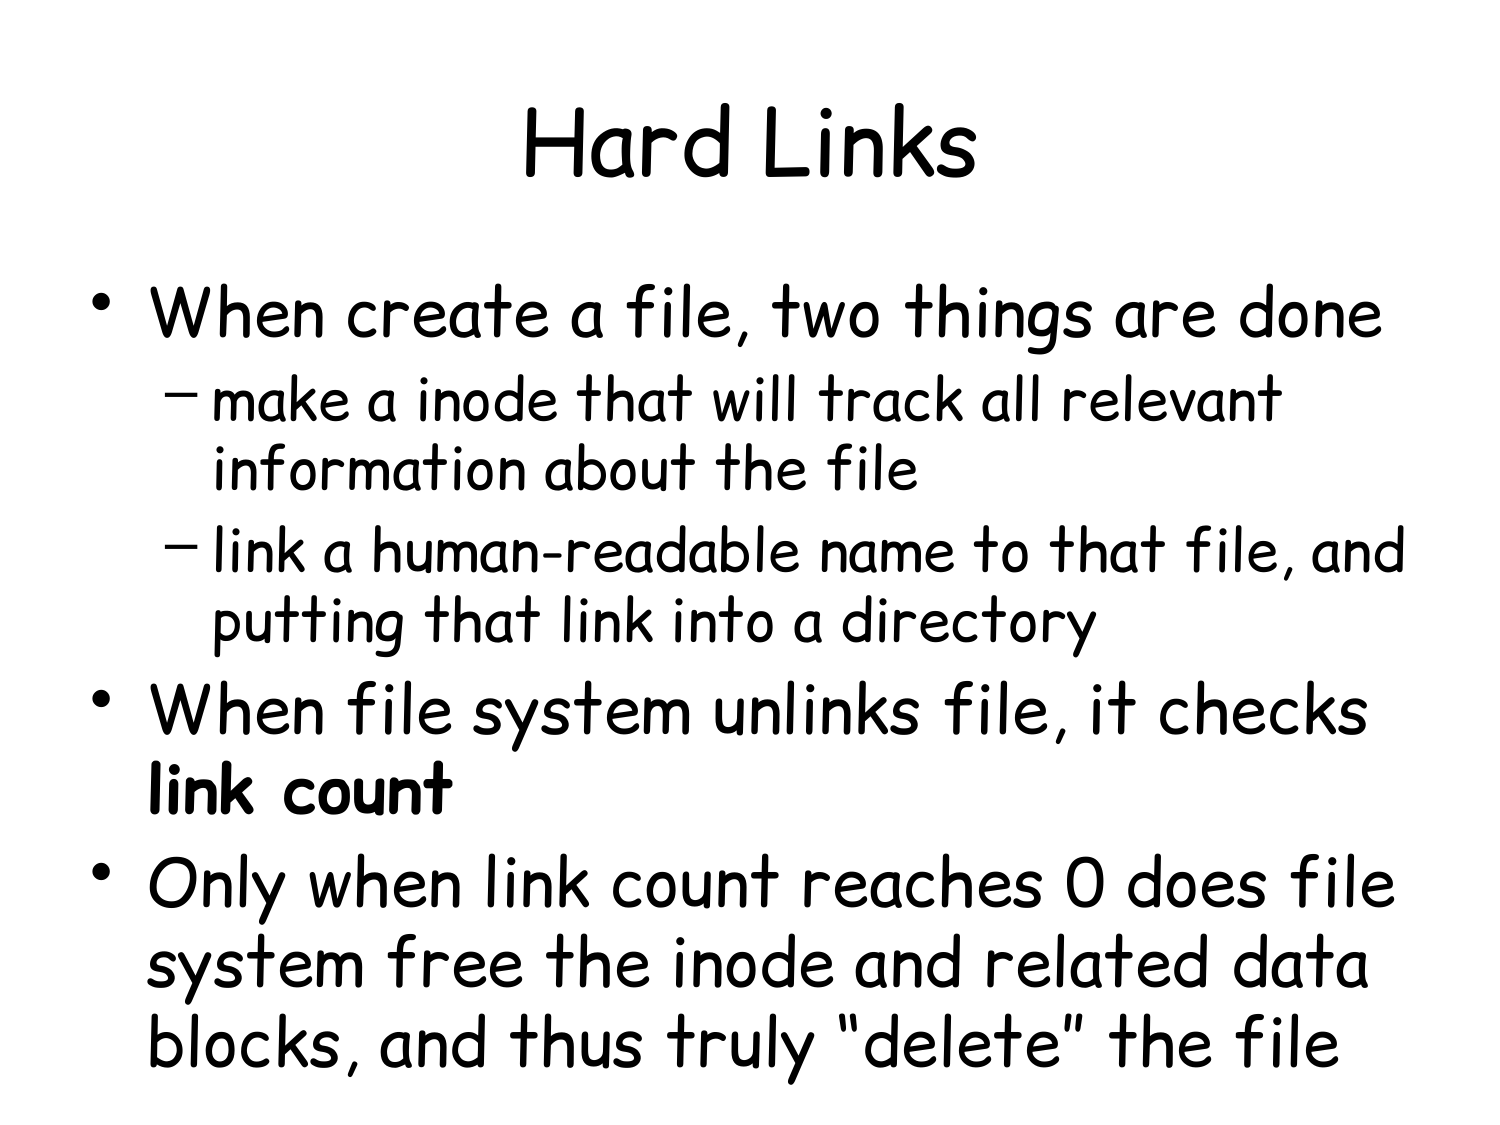

# Hard Links
When create a file, two things are done
make a inode that will track all relevant information about the file
link a human-readable name to that file, and putting that link into a directory
When file system unlinks file, it checks link count
Only when link count reaches 0 does file system free the inode and related data blocks, and thus truly “delete” the file